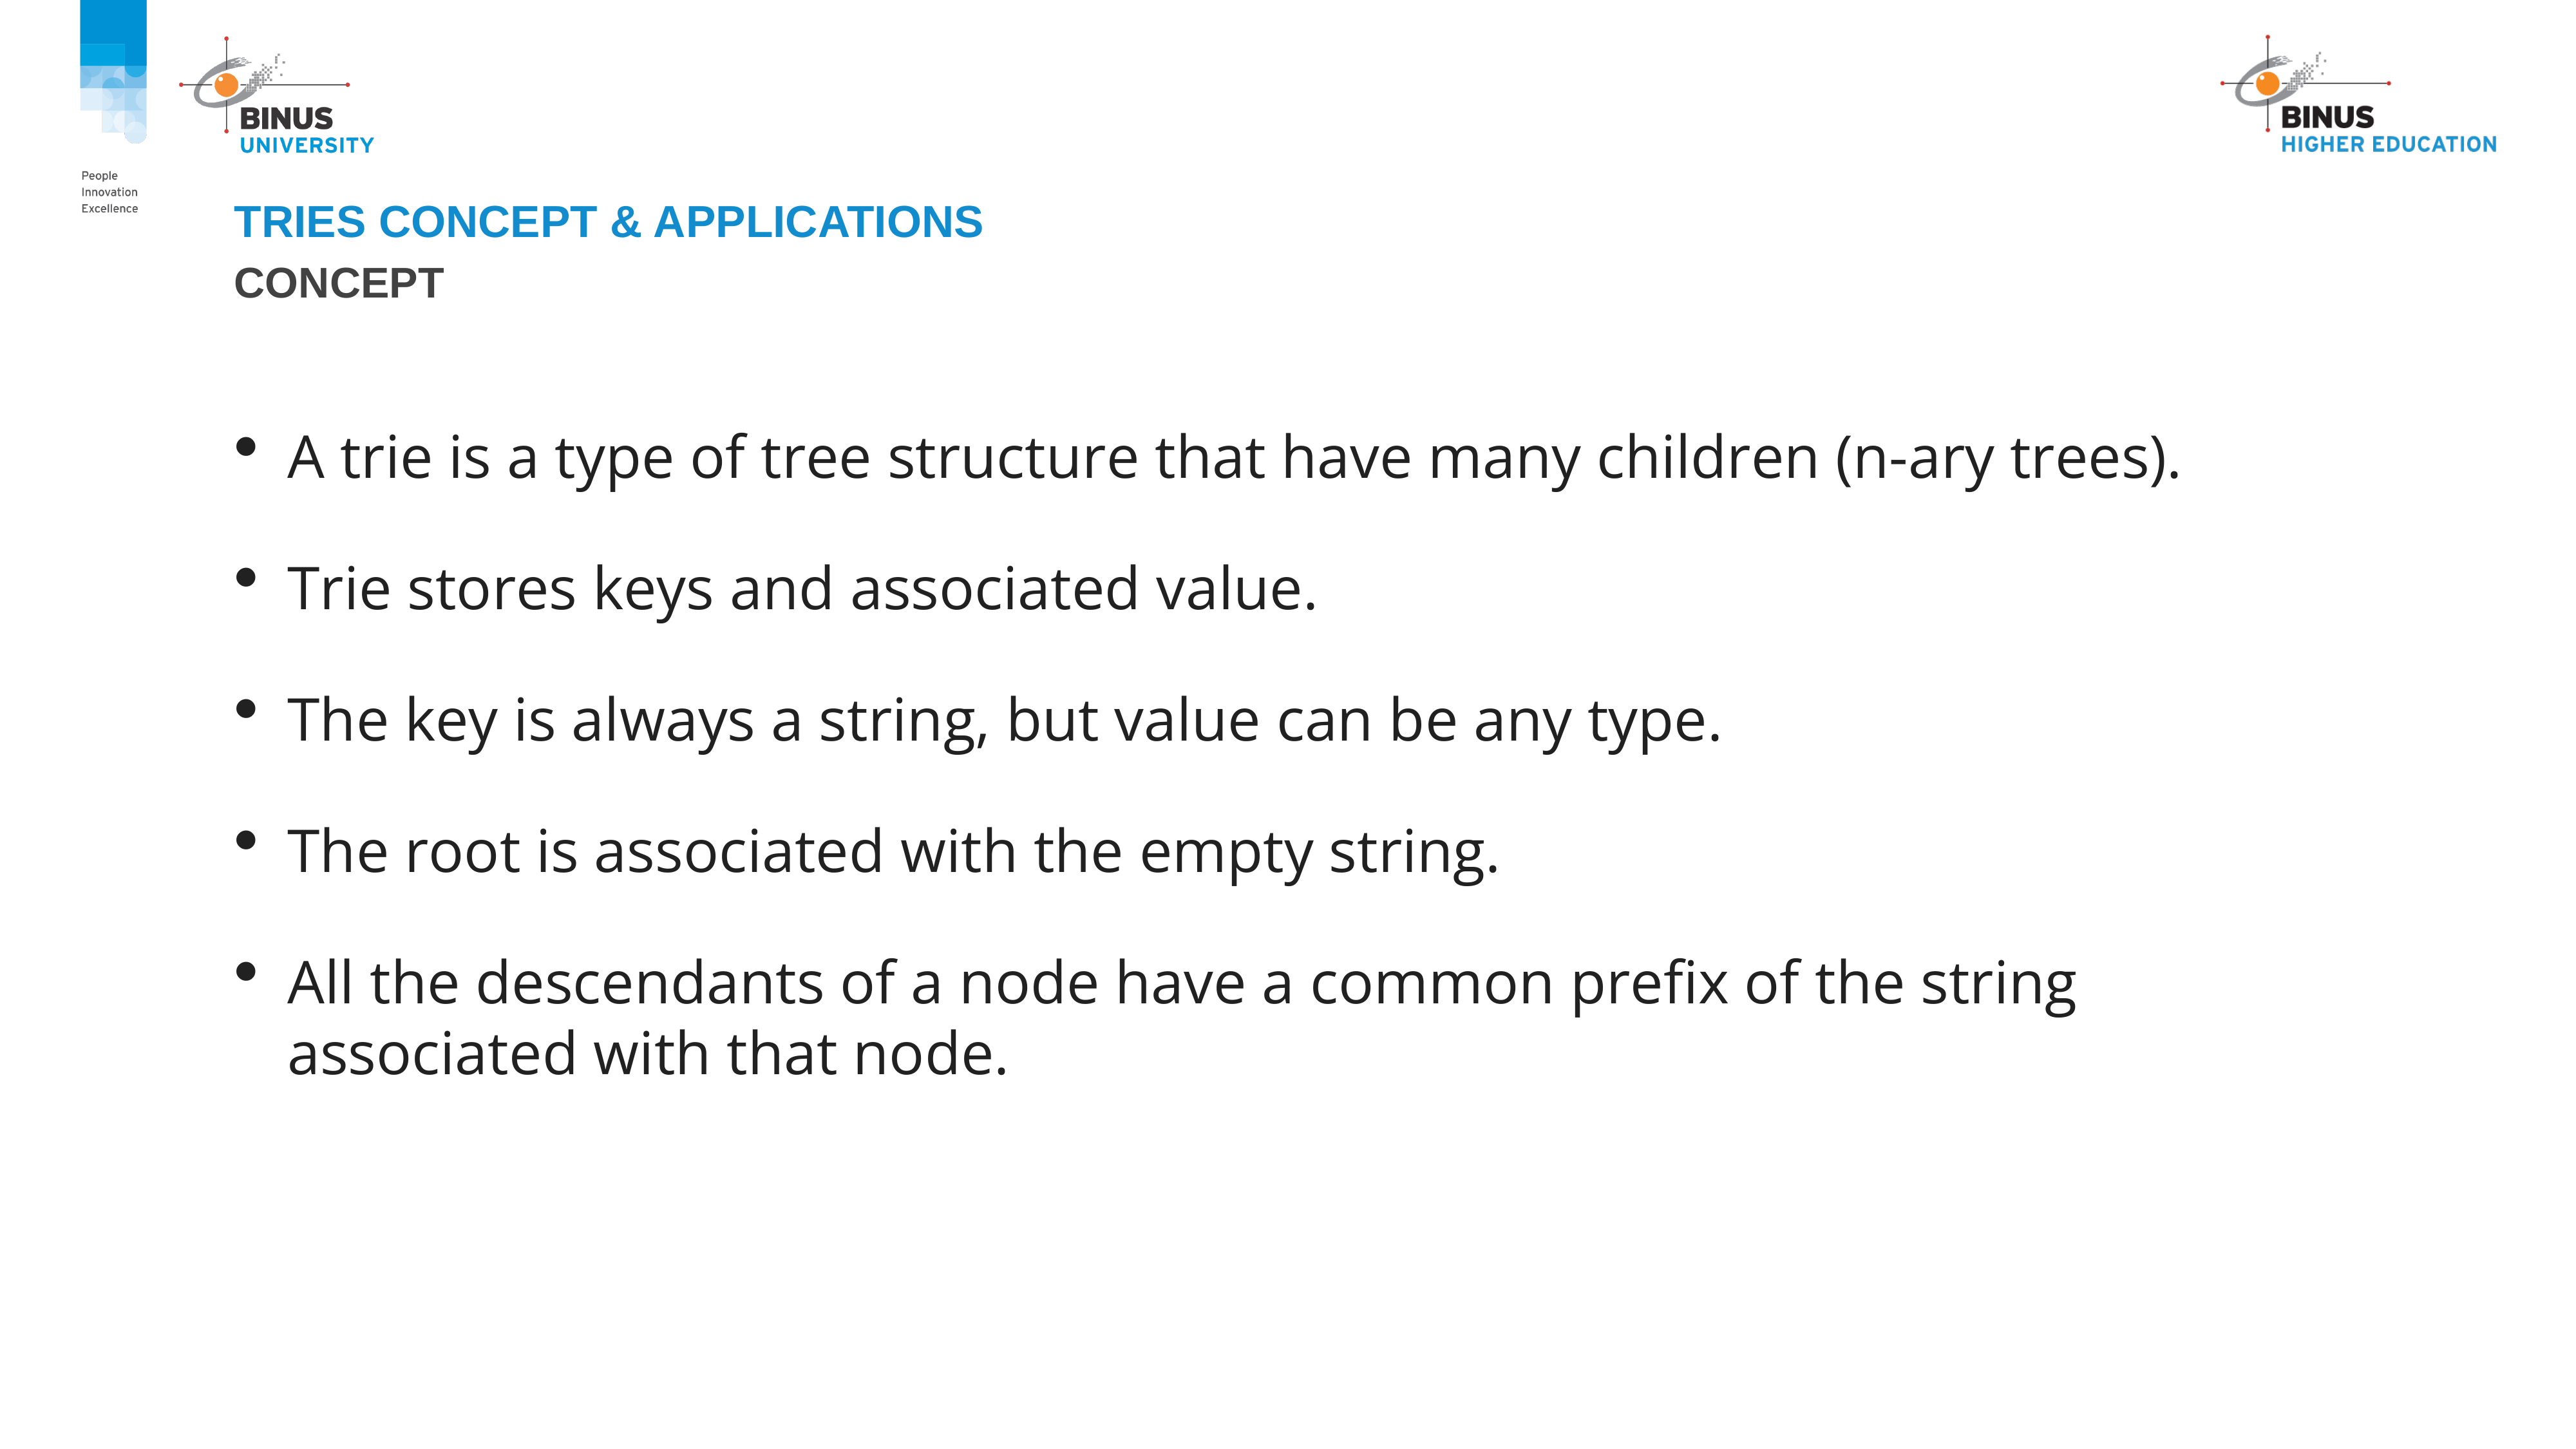

# Tries concept & applications
Concept
A trie is a type of tree structure that have many children (n-ary trees).
Trie stores keys and associated value.
The key is always a string, but value can be any type.
The root is associated with the empty string.
All the descendants of a node have a common prefix of the string associated with that node.